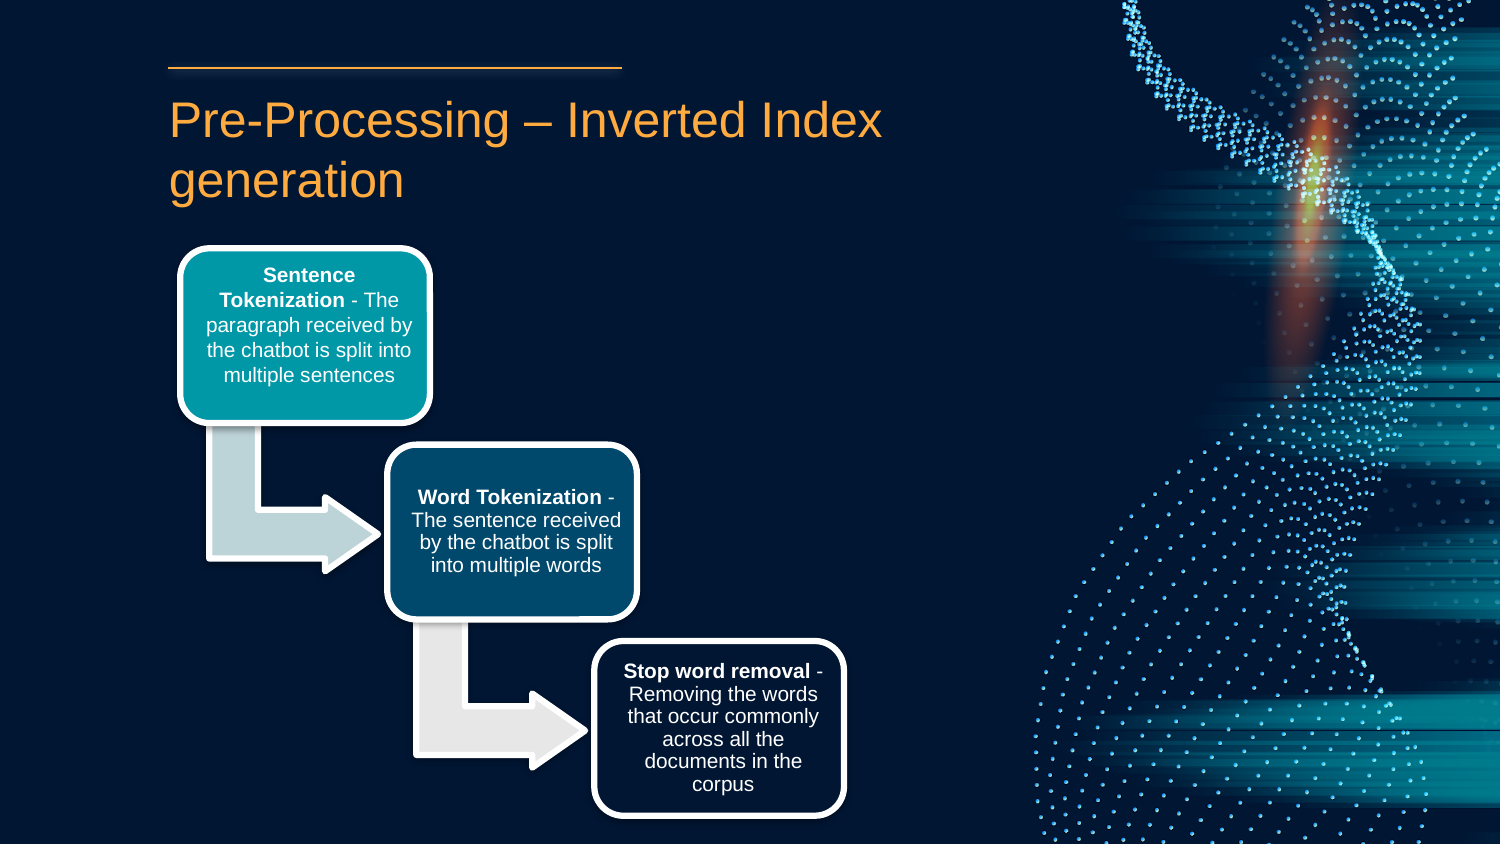

# Pre-Processing – Inverted Index generation
Sentence Tokenization - The paragraph received by the chatbot is split into multiple sentences

Word Tokenization - The sentence received by the chatbot is split into multiple words
Stop word removal - Removing the words that occur commonly across all the documents in the corpus